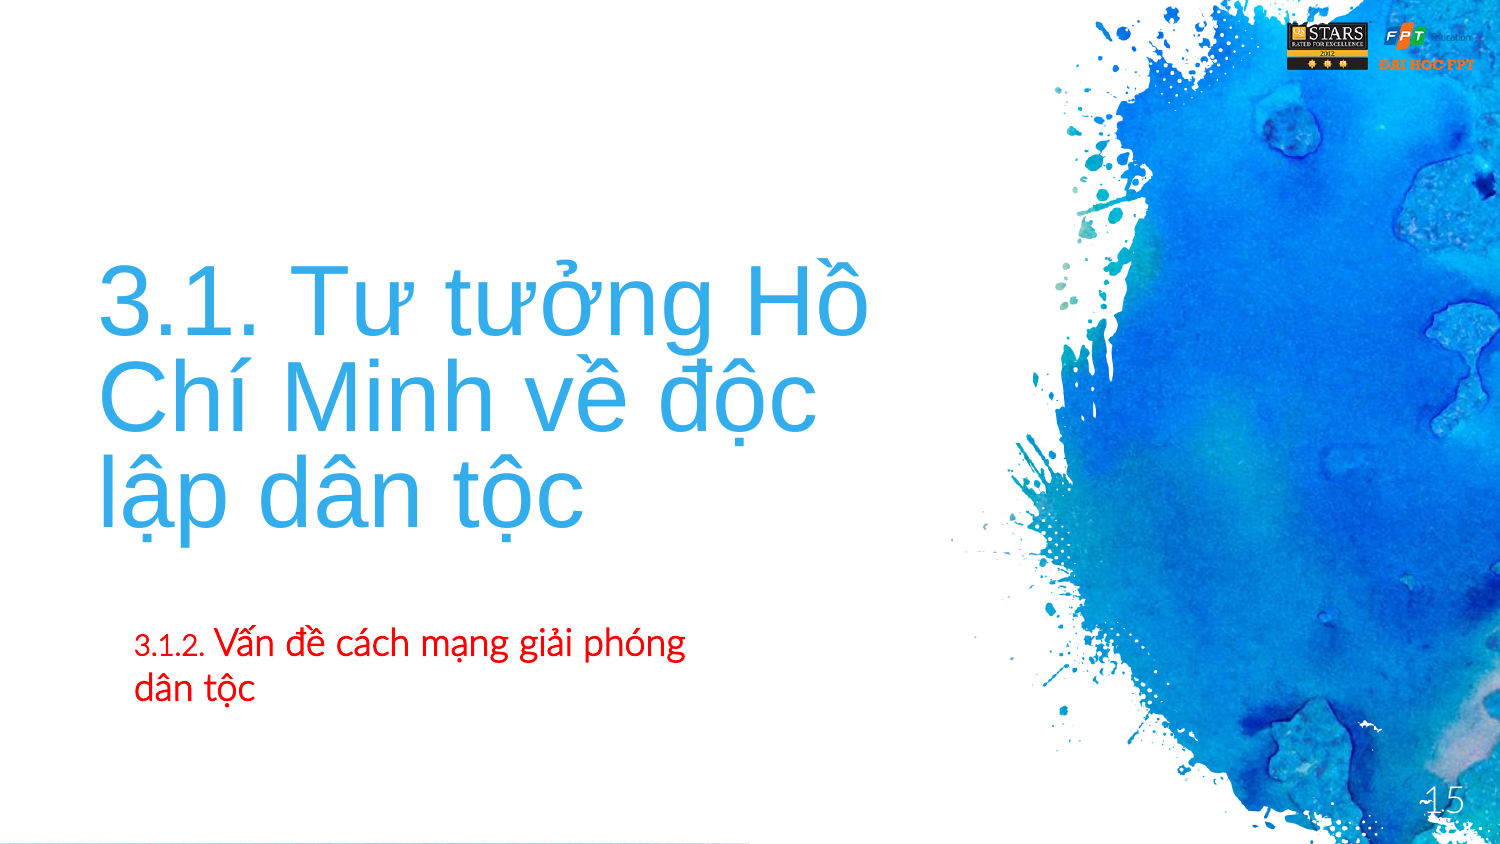

# 3.1. Tư tưởng Hồ Chí Minh về độc lập dân tộc
3.1.2. Vấn đề cách mạng giải phóng dân tộc
15